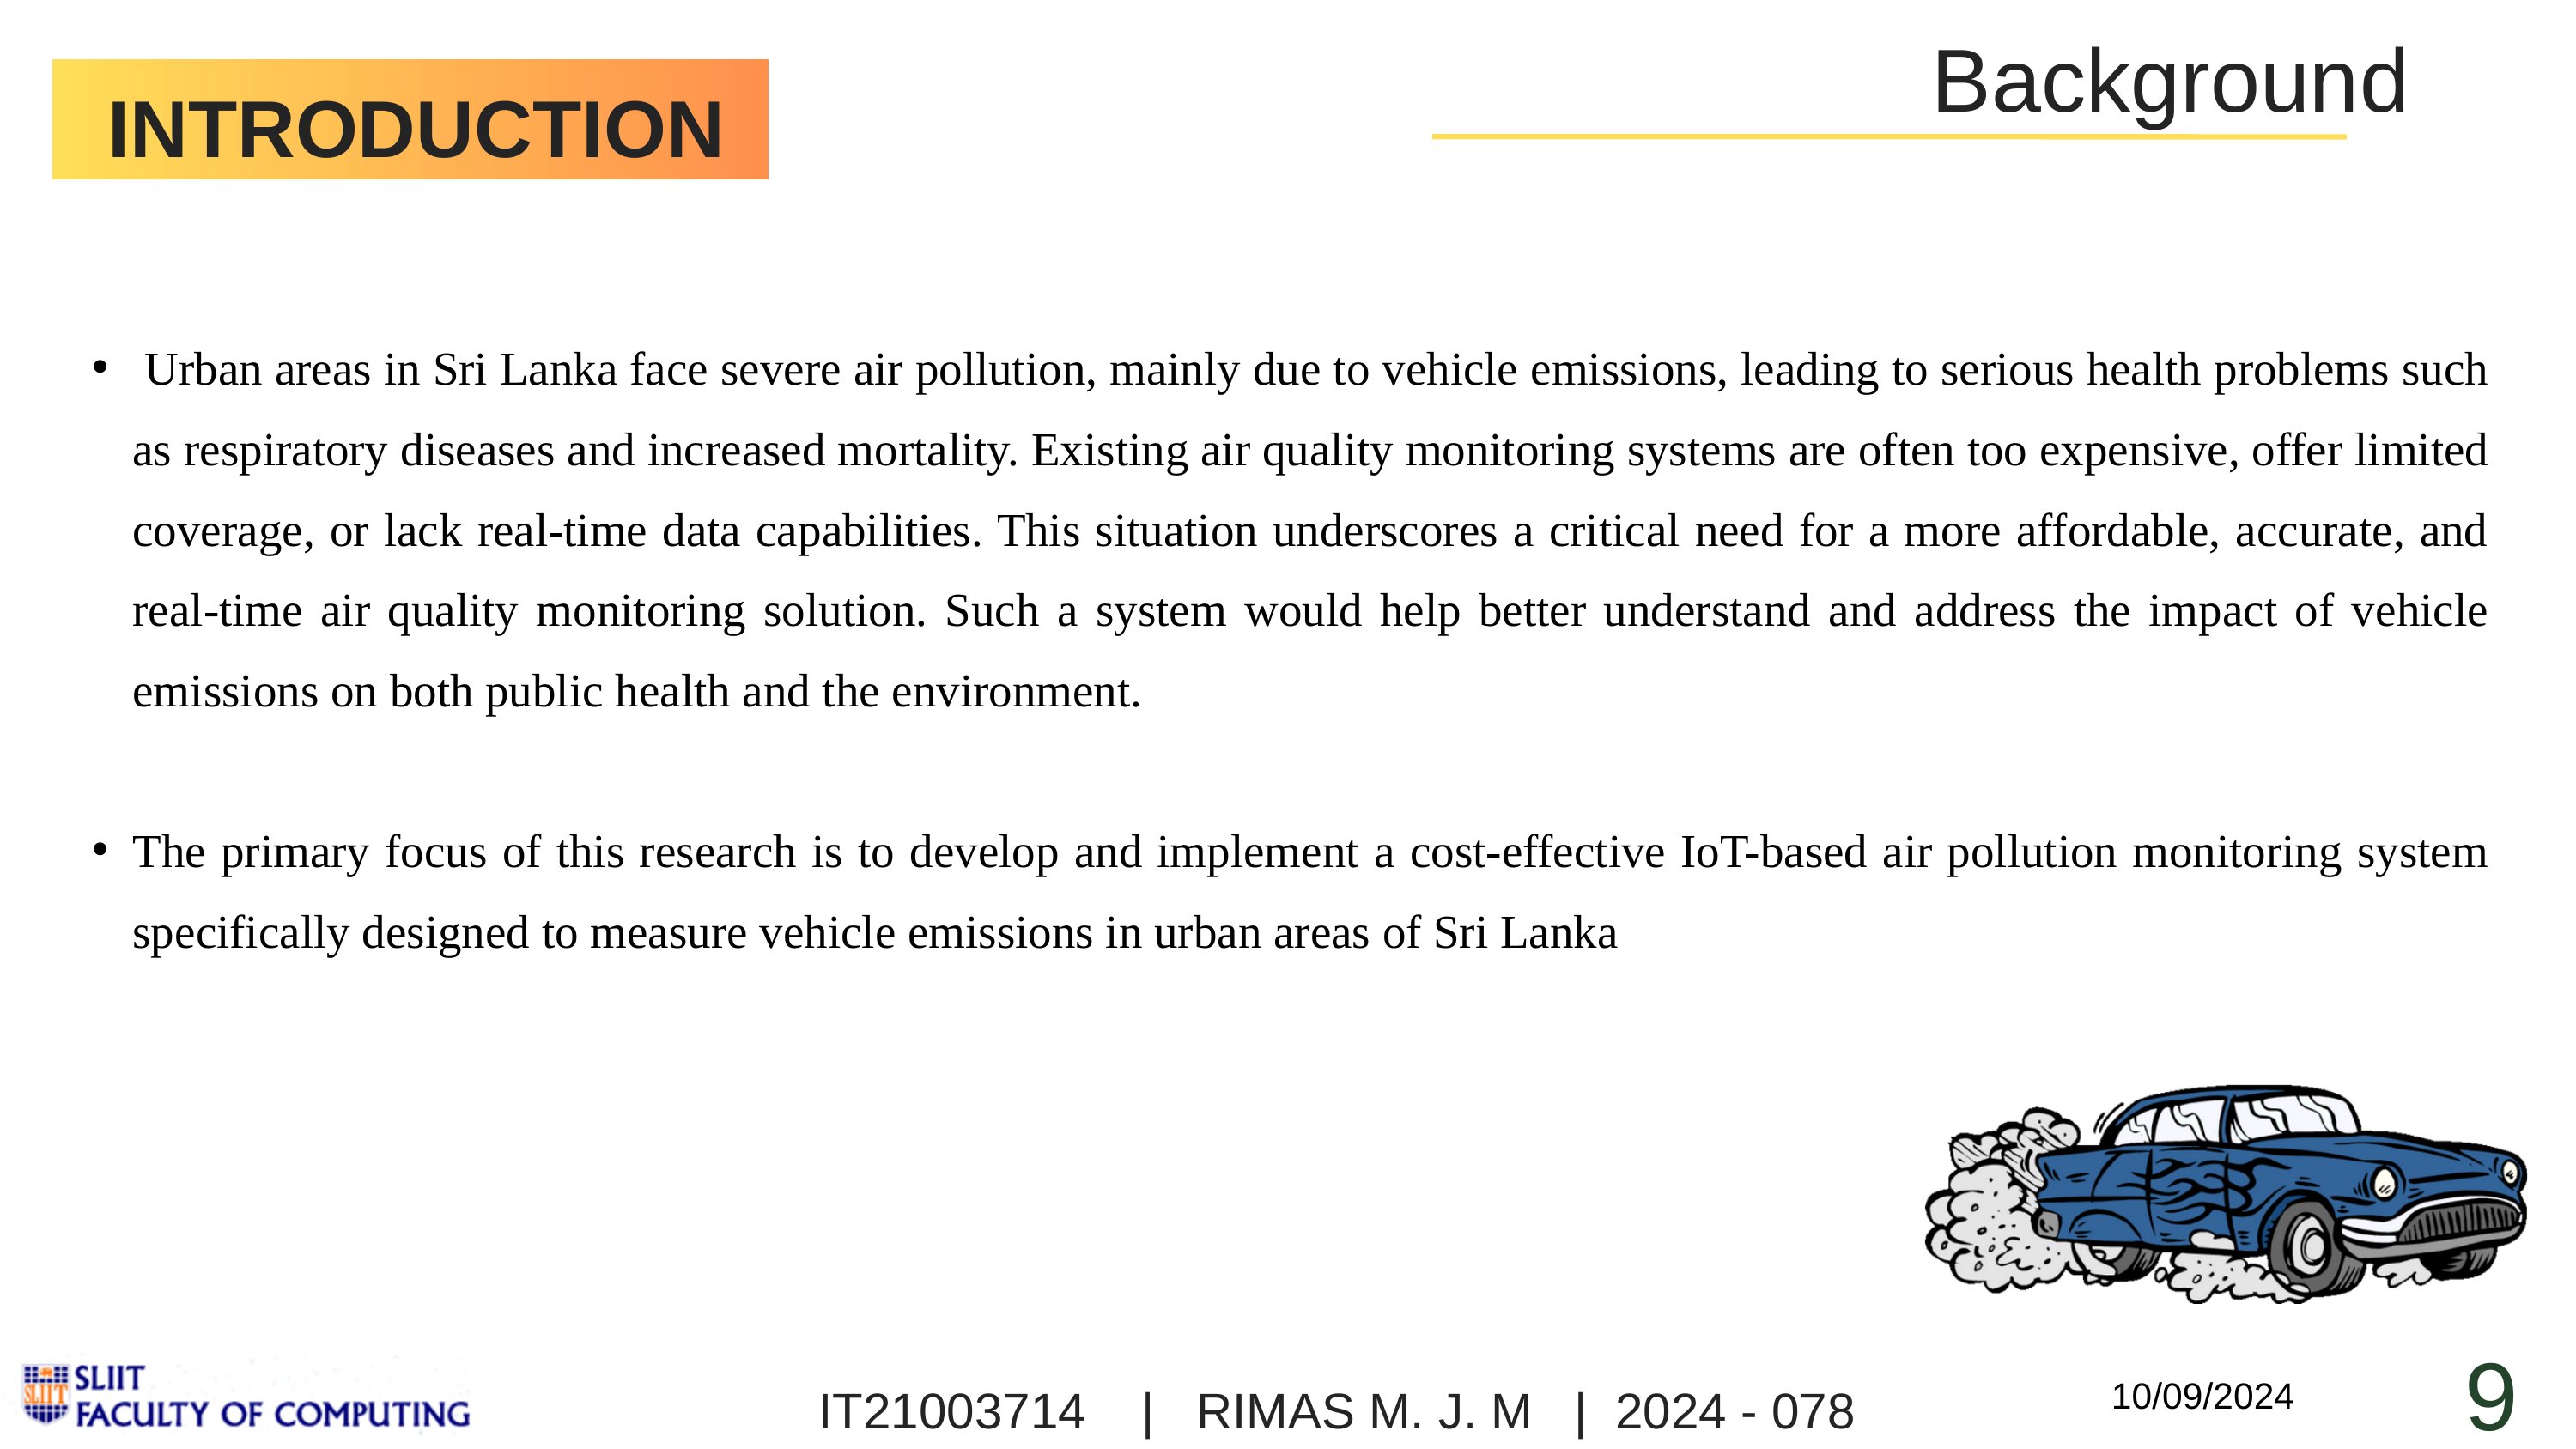

Background
INTRODUCTION

 Urban areas in Sri Lanka face severe air pollution, mainly due to vehicle emissions, leading to serious health problems such as respiratory diseases and increased mortality. Existing air quality monitoring systems are often too expensive, offer limited coverage, or lack real-time data capabilities. This situation underscores a critical need for a more affordable, accurate, and real-time air quality monitoring solution. Such a system would help better understand and address the impact of vehicle emissions on both public health and the environment.

The primary focus of this research is to develop and implement a cost-effective IoT-based air pollution monitoring system specifically designed to measure vehicle emissions in urban areas of Sri Lanka

9

10/09/2024
IT21003714    |   RIMAS M. J. M   |  2024 - 078